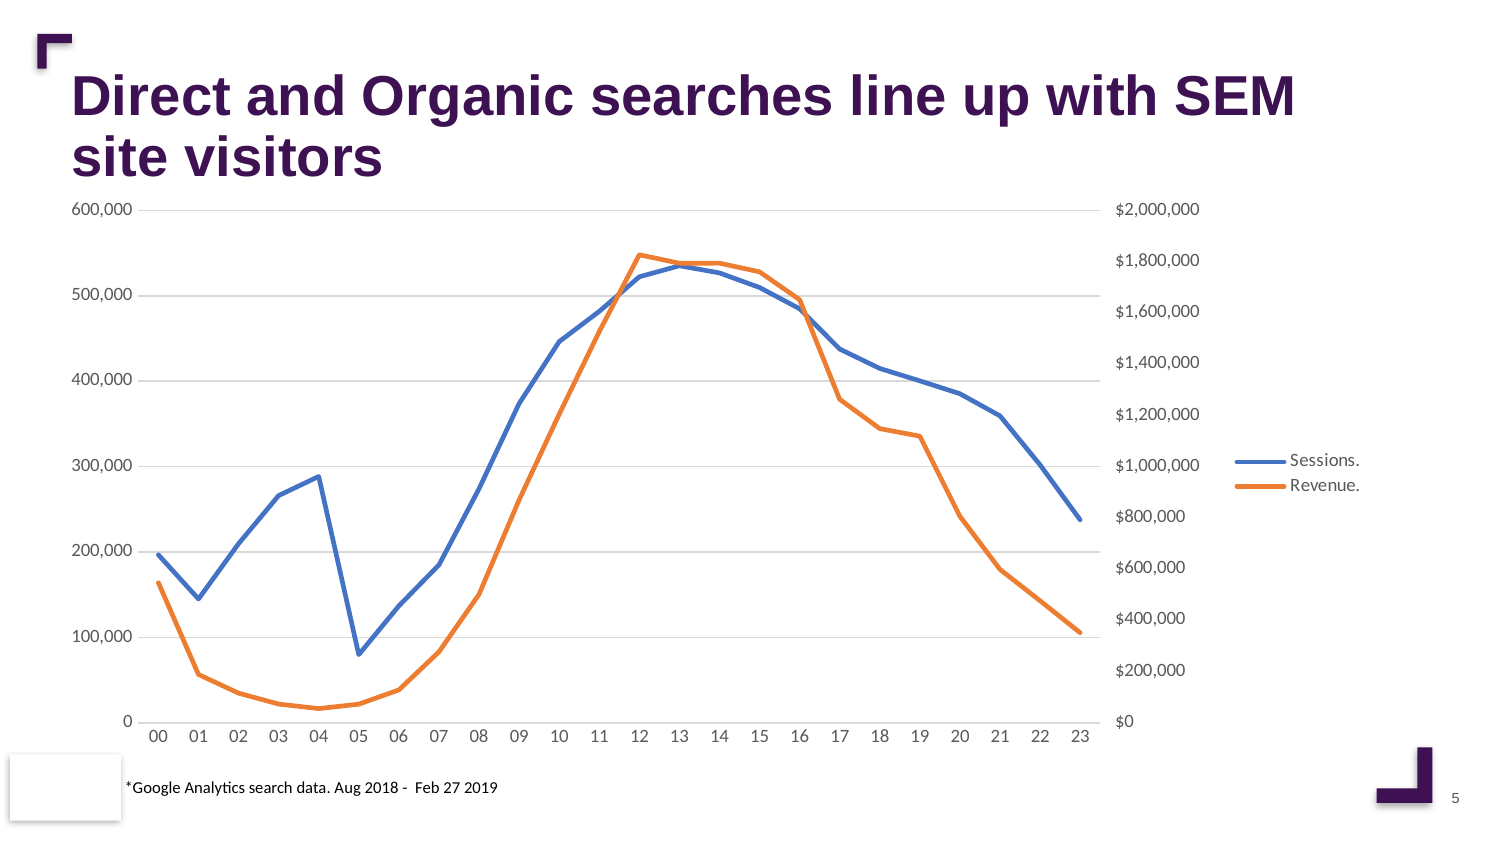

# Direct and Organic searches line up with SEM site visitors

### Chart

| Category | Sessions. | Revenue. |
|---|---|---|
| 00 | 196663.0 | 546876.14 |
| 01 | 144947.0 | 188536.72 |
| 02 | 209652.0 | 115897.09 |
| 03 | 265984.0 | 73188.07 |
| 04 | 288429.0 | 55494.5 |
| 05 | 79816.0 | 72738.37 |
| 06 | 136848.0 | 128336.26999999999 |
| 07 | 184860.0 | 276901.1 |
| 08 | 273948.0 | 501180.2 |
| 09 | 373814.0 | 869617.26 |
| 10 | 446318.0 | 1204599.69 |
| 11 | 481715.0 | 1526807.76 |
| 12 | 522265.0 | 1826891.97 |
| 13 | 535180.0 | 1793558.9699999997 |
| 14 | 526817.0 | 1794021.6 |
| 15 | 509762.0 | 1760144.1099999999 |
| 16 | 484847.0 | 1651694.74 |
| 17 | 437697.0 | 1262922.54 |
| 18 | 414951.0 | 1148200.75 |
| 19 | 400393.0 | 1118828.26 |
| 20 | 385361.0 | 805961.62 |
| 21 | 359421.0 | 598626.41 |
| 22 | 302036.0 | 476306.71 |
| 23 | 237704.0 | 351650.89 |
*Google Analytics search data. Aug 2018 -  Feb 27 2019
5